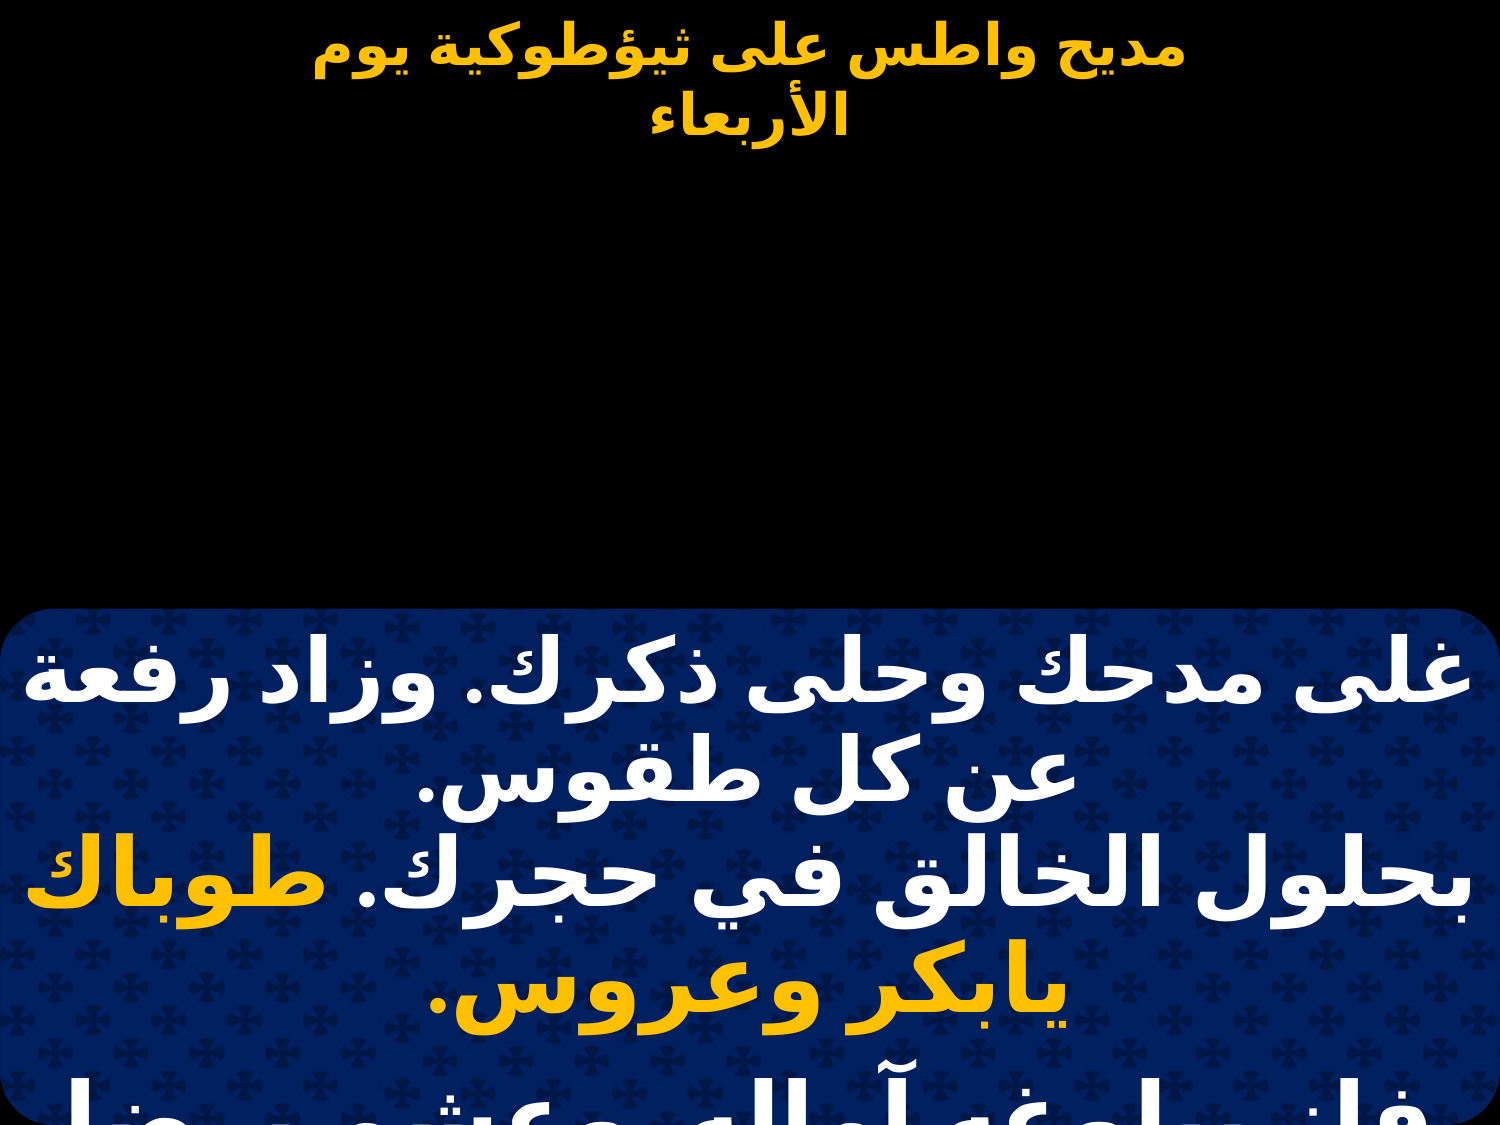

#
| غلى مدحك وحلى ذكرك. وزاد رفعة عن كل طقوس. بحلول الخالق في حجرك. طوباك يابكر وعروس. |
| --- |
|  |
| فاز ببلوغه آماله. وعشم برضا الرب القدوس. من يجعل مدحك رأس ماله. طوباك يابكر وعروس. |